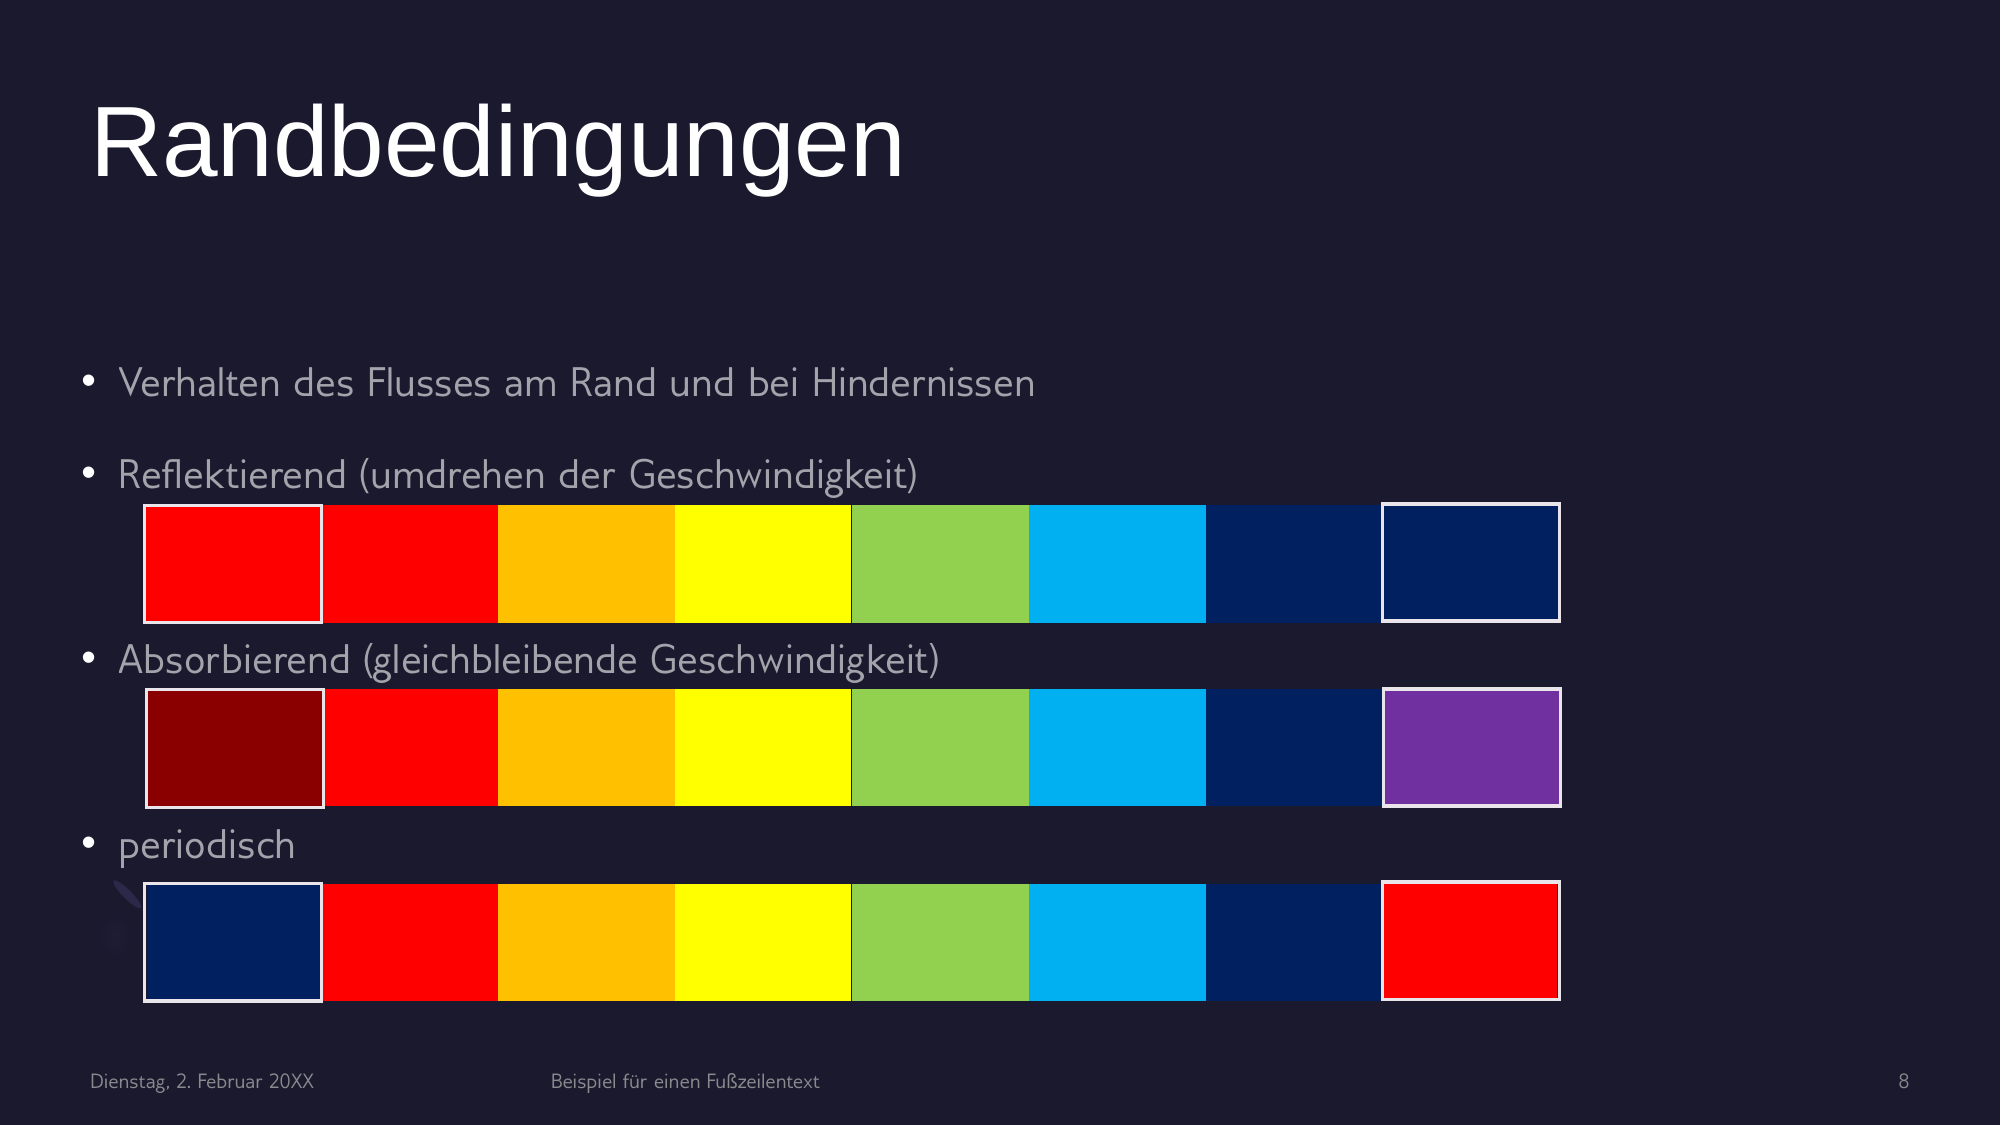

# Randbedingungen
Verhalten des Flusses am Rand und bei Hindernissen
Reflektierend (umdrehen der Geschwindigkeit)

Absorbierend (gleichbleibende Geschwindigkeit)

periodisch

Dienstag, 2. Februar 20XX
Beispiel für einen Fußzeilentext
8